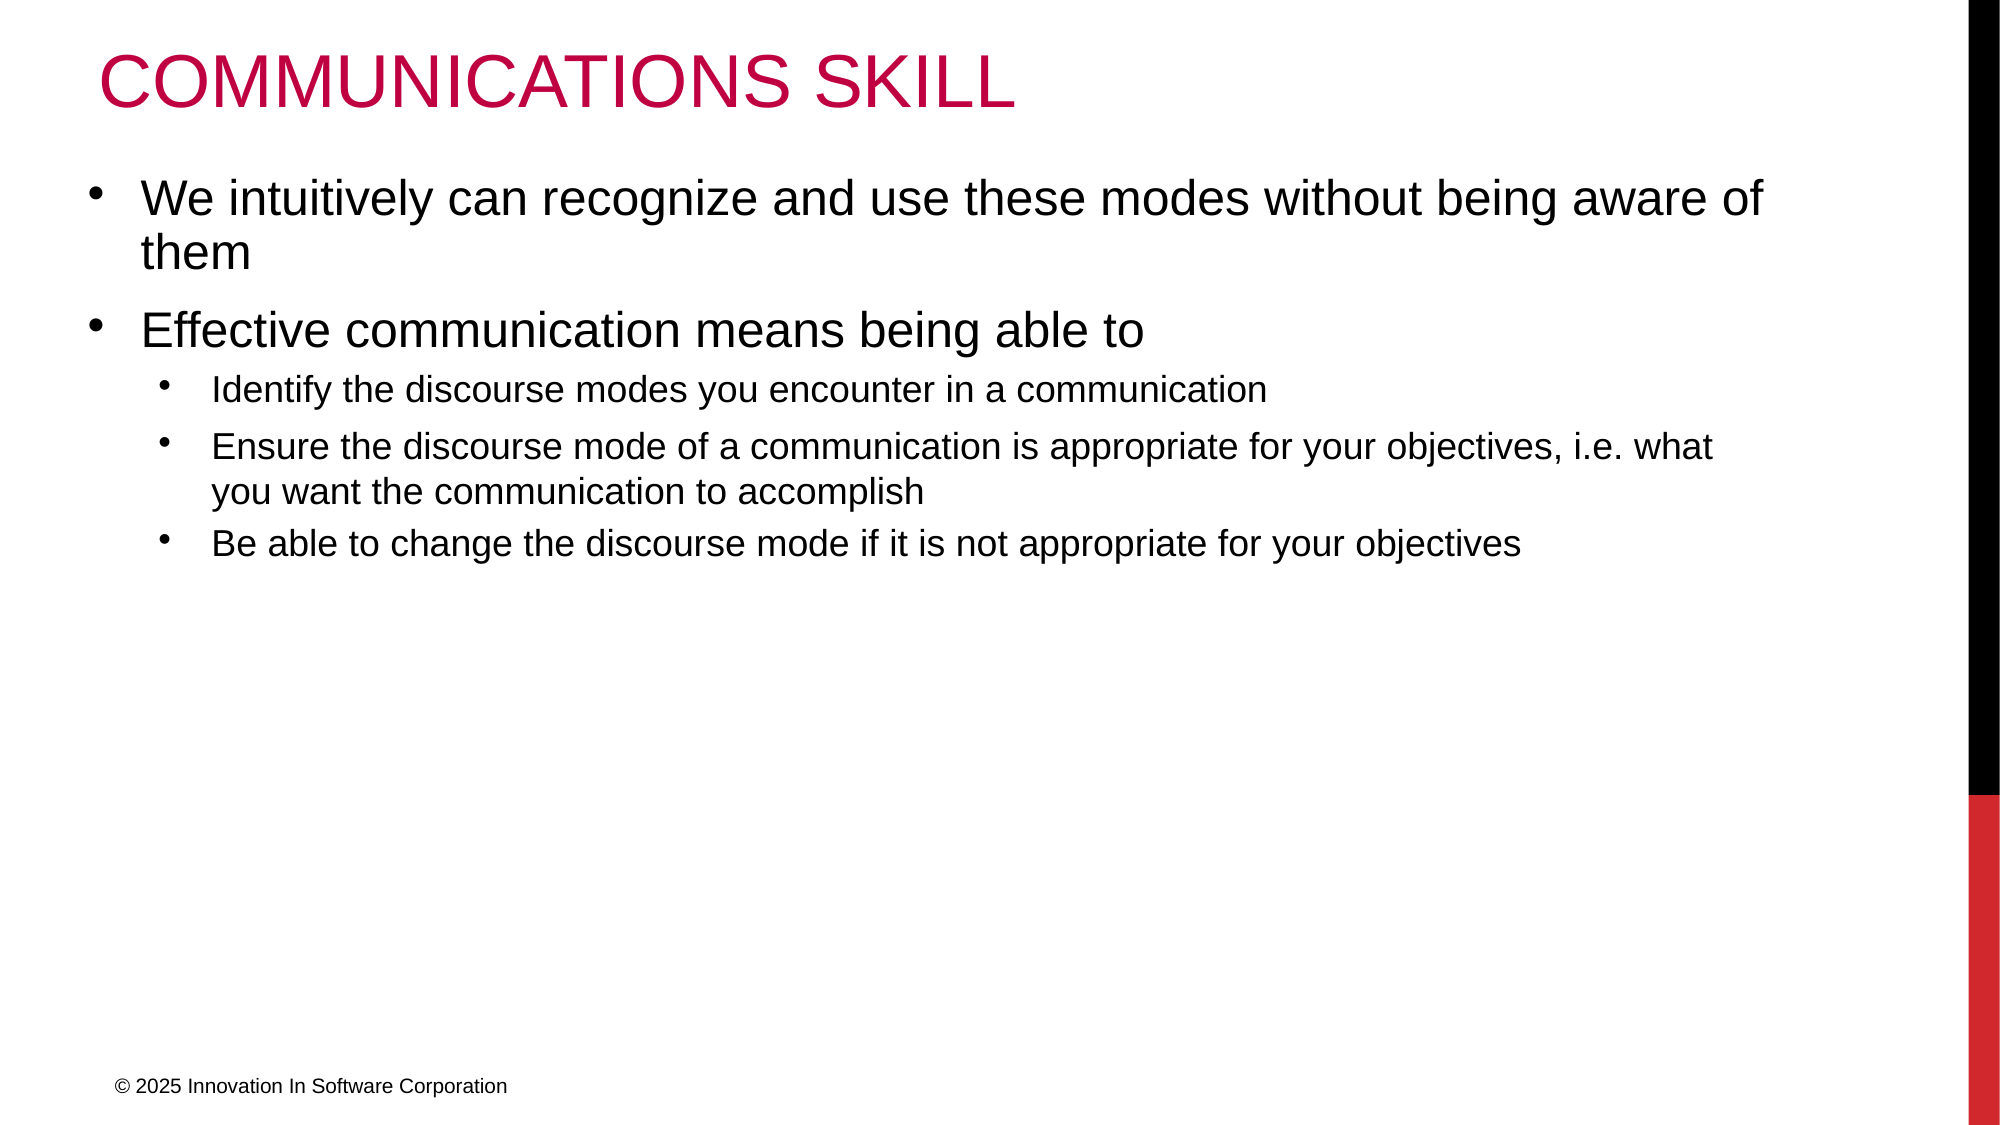

# Communications Skill
We intuitively can recognize and use these modes without being aware of them
Effective communication means being able to
Identify the discourse modes you encounter in a communication
Ensure the discourse mode of a communication is appropriate for your objectives, i.e. what you want the communication to accomplish
Be able to change the discourse mode if it is not appropriate for your objectives

© 2025 Innovation In Software Corporation